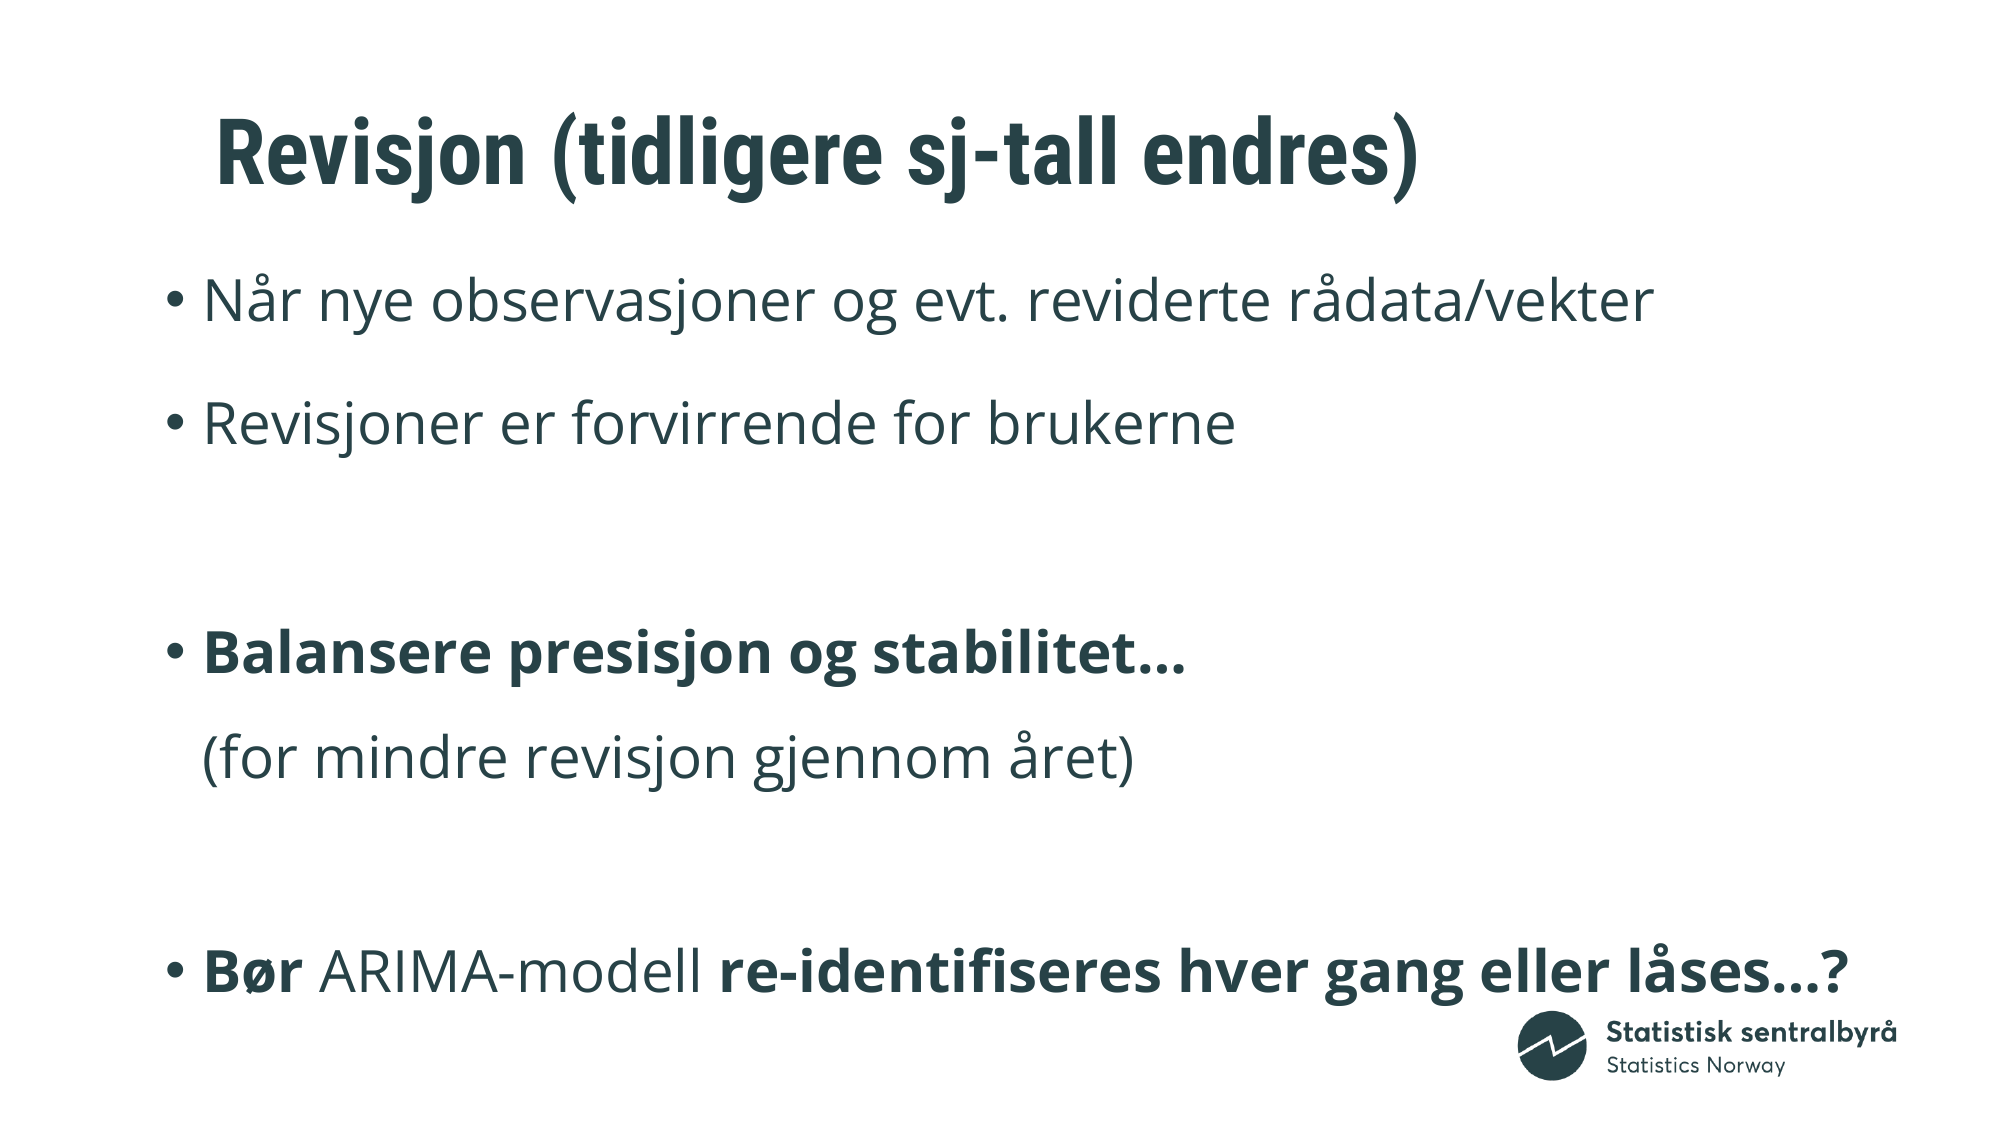

# Revisjon (tidligere sj-tall endres)
Når nye observasjoner og evt. reviderte rådata/vekter
Revisjoner er forvirrende for brukerne
Balansere presisjon og stabilitet…
(for mindre revisjon gjennom året)
Bør ARIMA-modell re-identifiseres hver gang eller låses…?